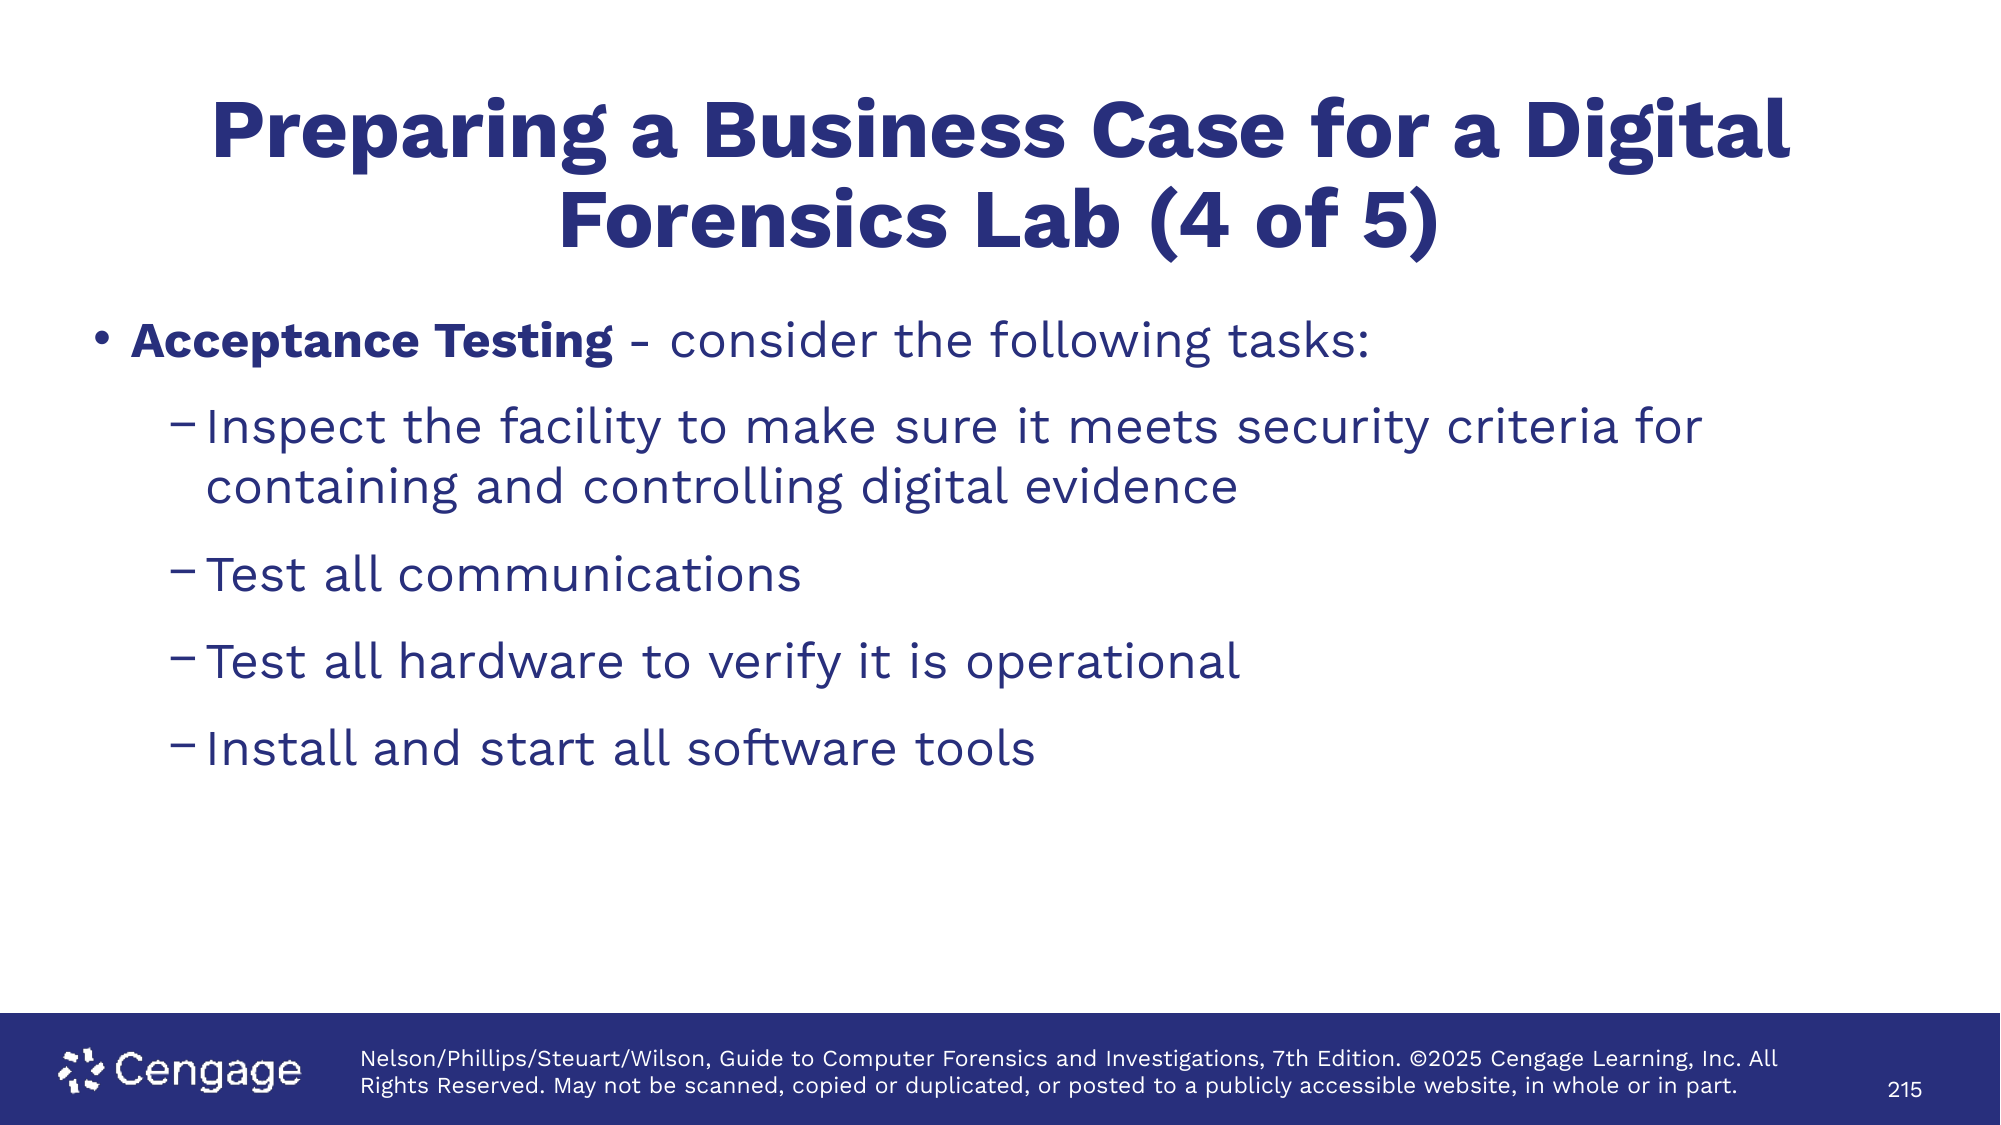

# Preparing a Business Case for a Digital Forensics Lab (4 of 5)
Acceptance Testing - consider the following tasks:
Inspect the facility to make sure it meets security criteria for containing and controlling digital evidence
Test all communications
Test all hardware to verify it is operational
Install and start all software tools